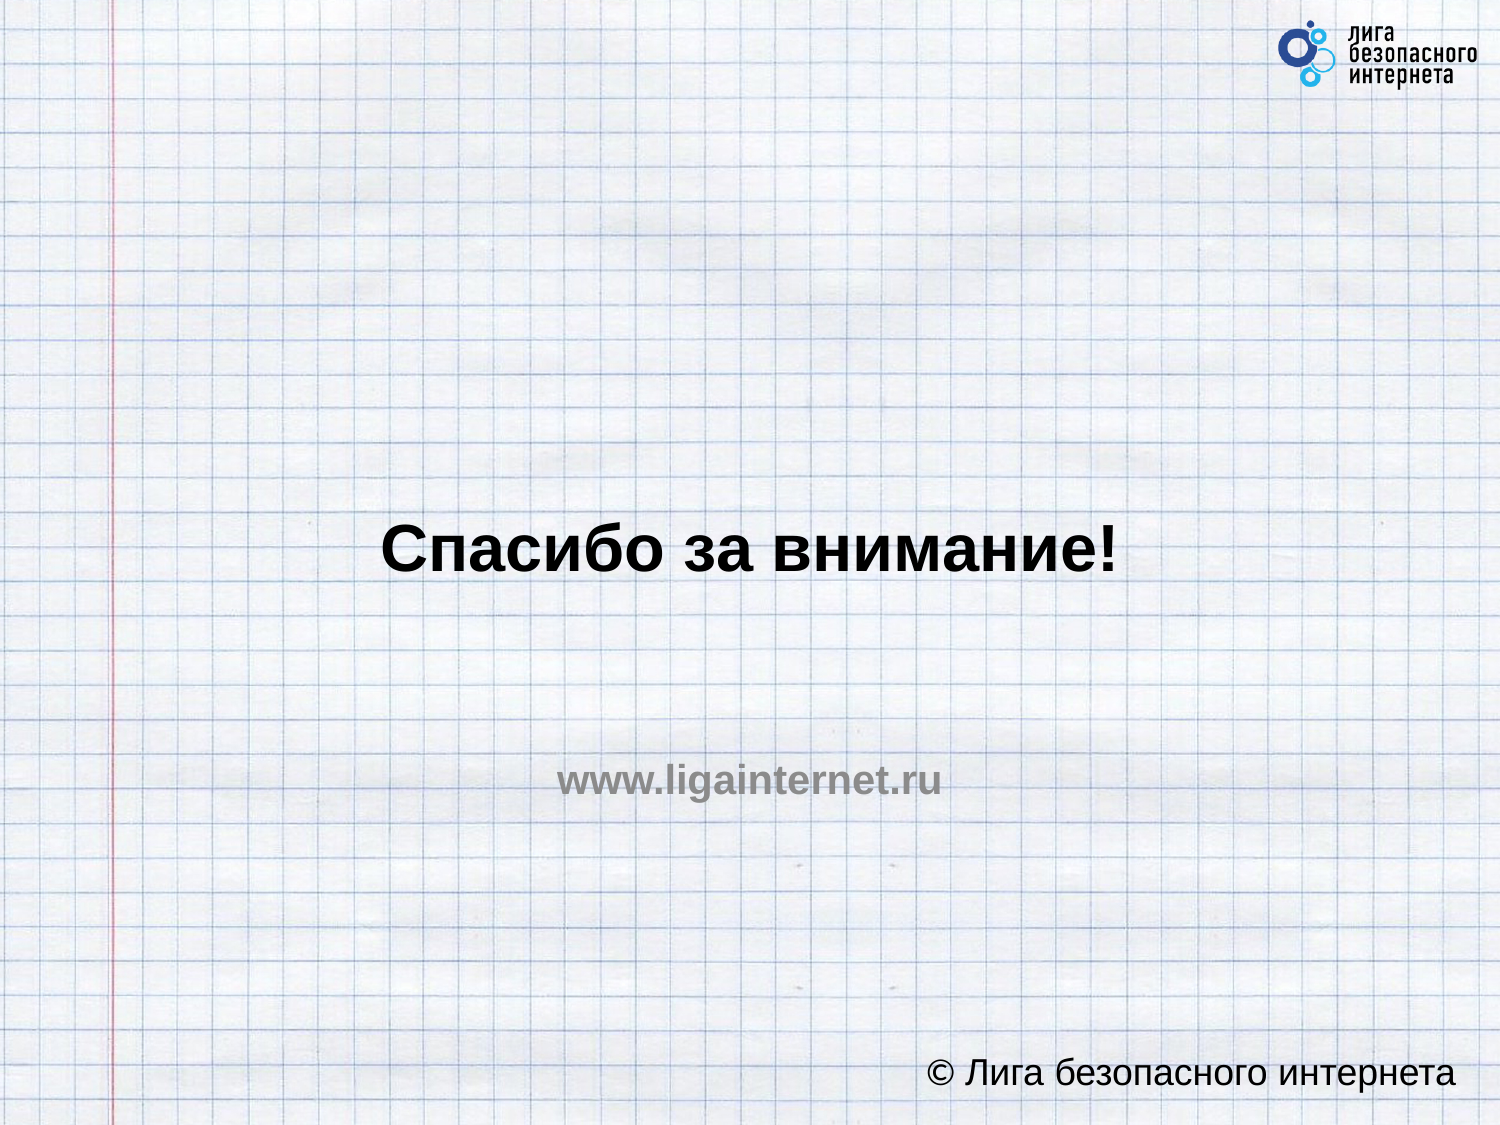

Спасибо за внимание!
www.ligainternet.ru

 © Лига безопасного интернета